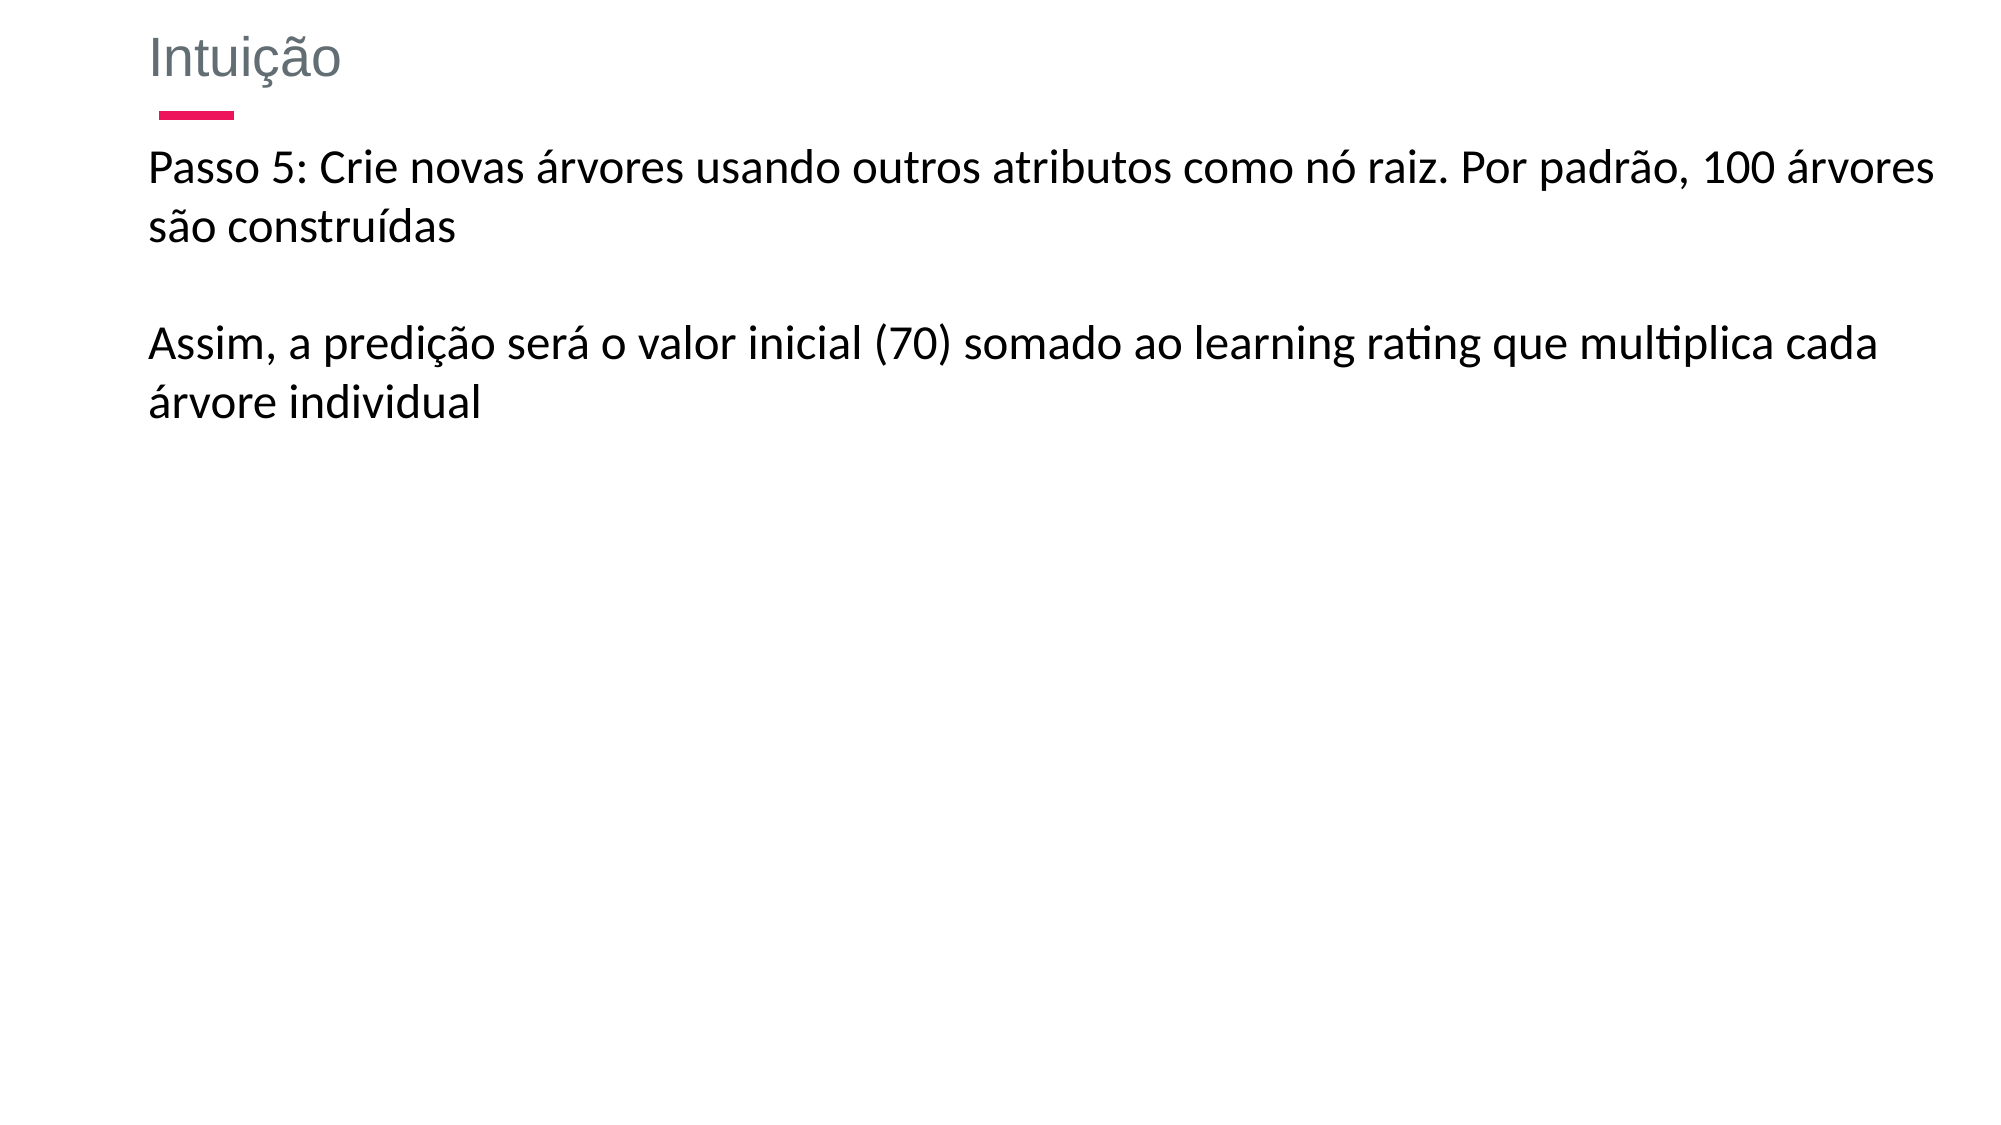

Intuição
Passo 5: Crie novas árvores usando outros atributos como nó raiz. Por padrão, 100 árvores são construídas

Assim, a predição será o valor inicial (70) somado ao learning rating que multiplica cada árvore individual